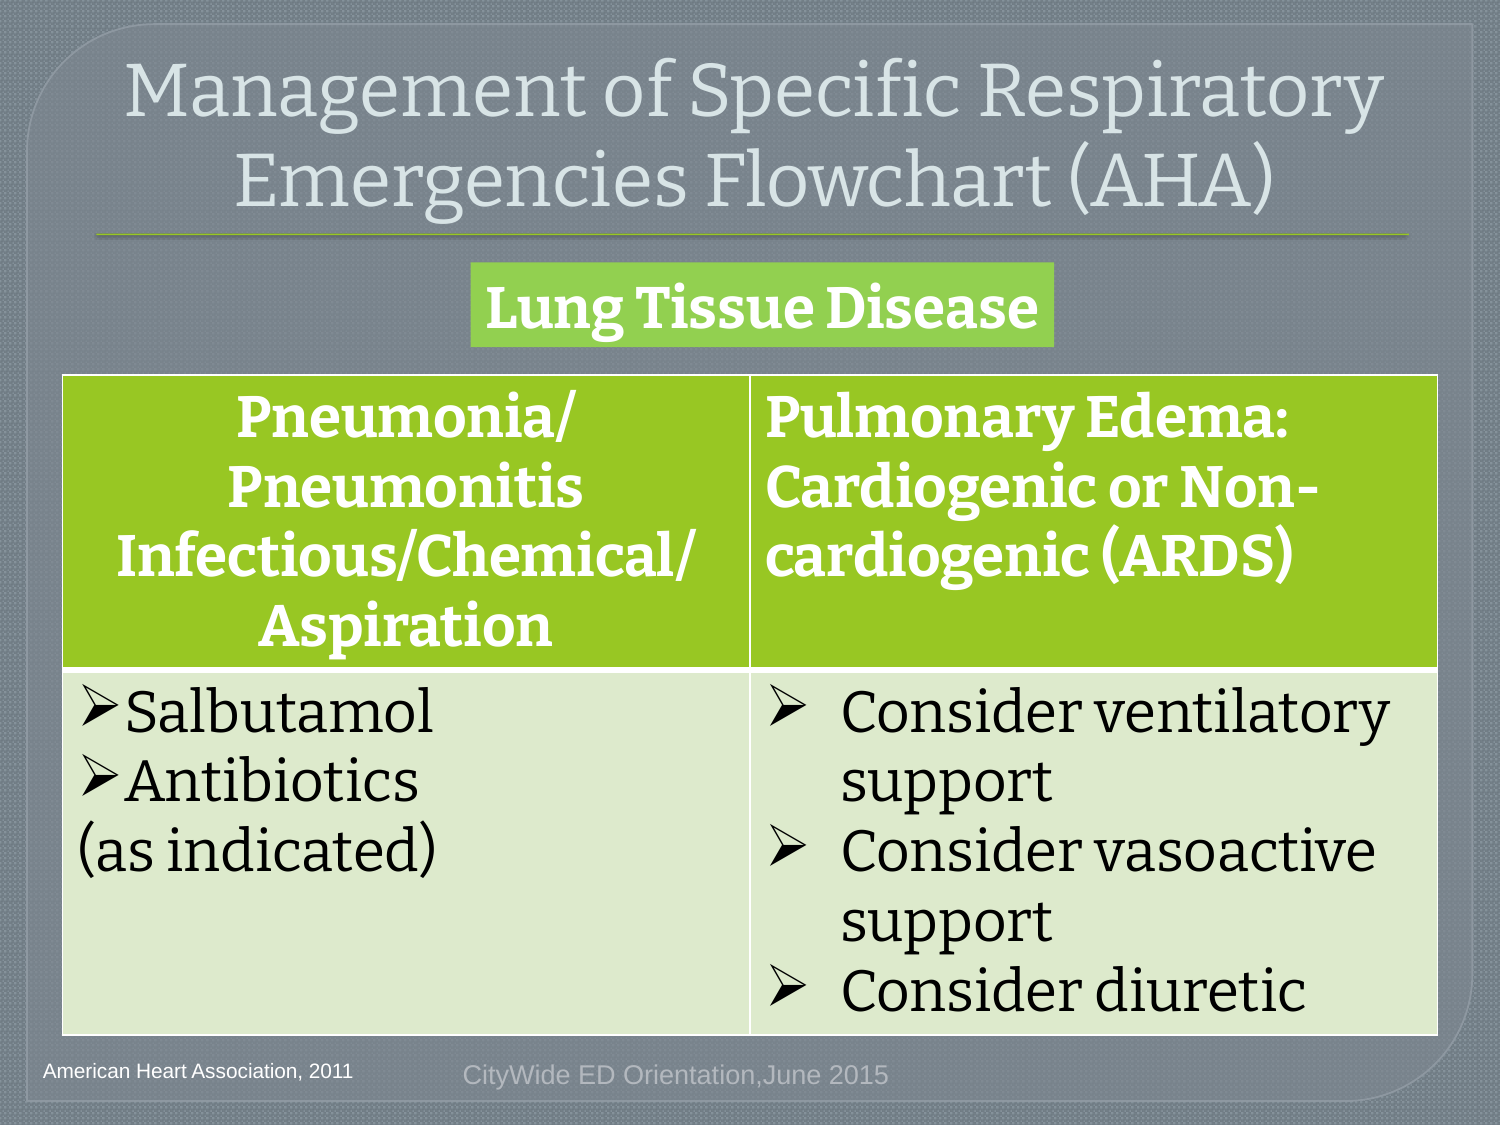

# Management of Specific Respiratory Emergencies Flowchart (AHA)
Lung Tissue Disease
| Pneumonia/ Pneumonitis Infectious/Chemical/ Aspiration | Pulmonary Edema: Cardiogenic or Non-cardiogenic (ARDS) |
| --- | --- |
| Salbutamol Antibiotics (as indicated) | Consider ventilatory support Consider vasoactive support Consider diuretic |
American Heart Association, 2011
CityWide ED Orientation,June 2015